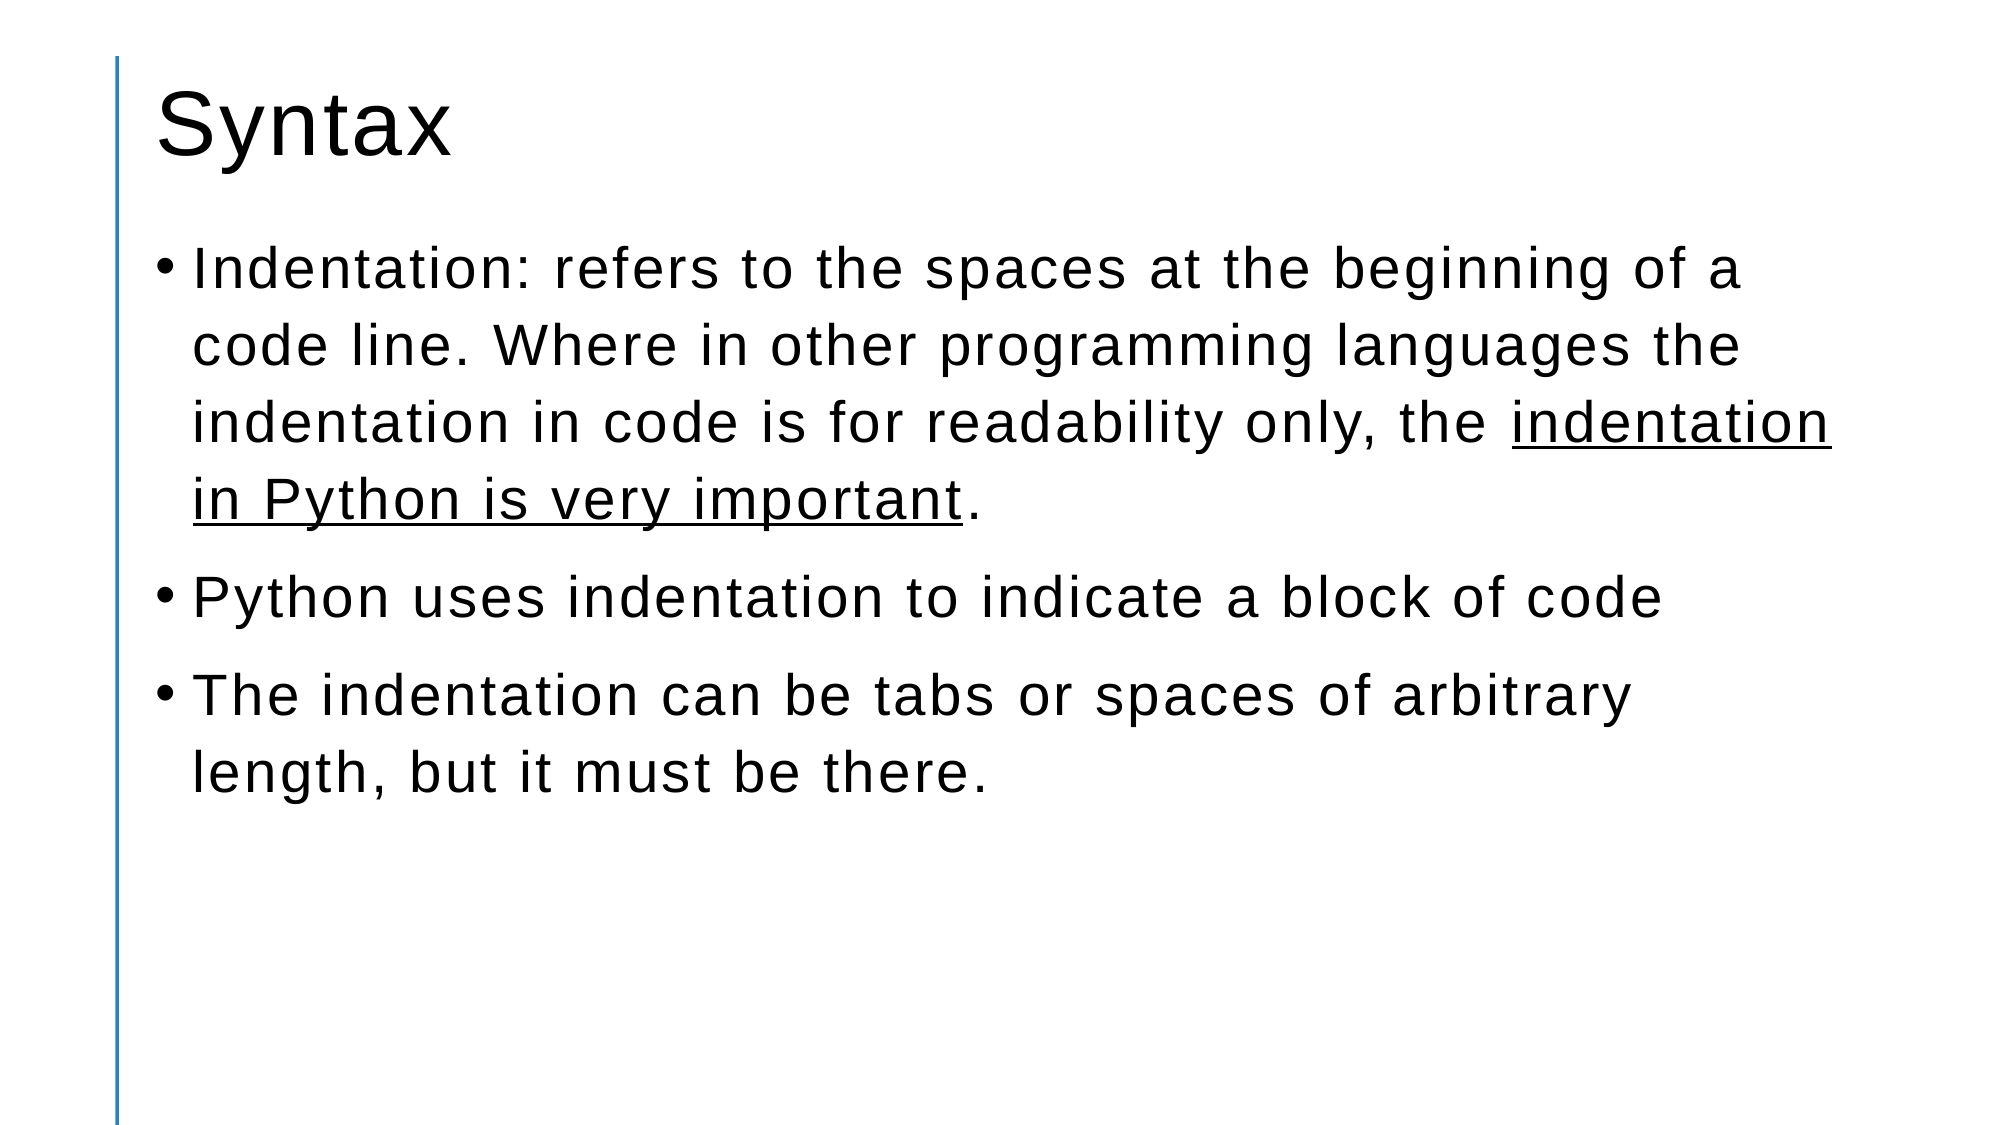

# Syntax
Indentation: refers to the spaces at the beginning of a code line. Where in other programming languages the indentation in code is for readability only, the indentation in Python is very important.
Python uses indentation to indicate a block of code
The indentation can be tabs or spaces of arbitrary length, but it must be there.